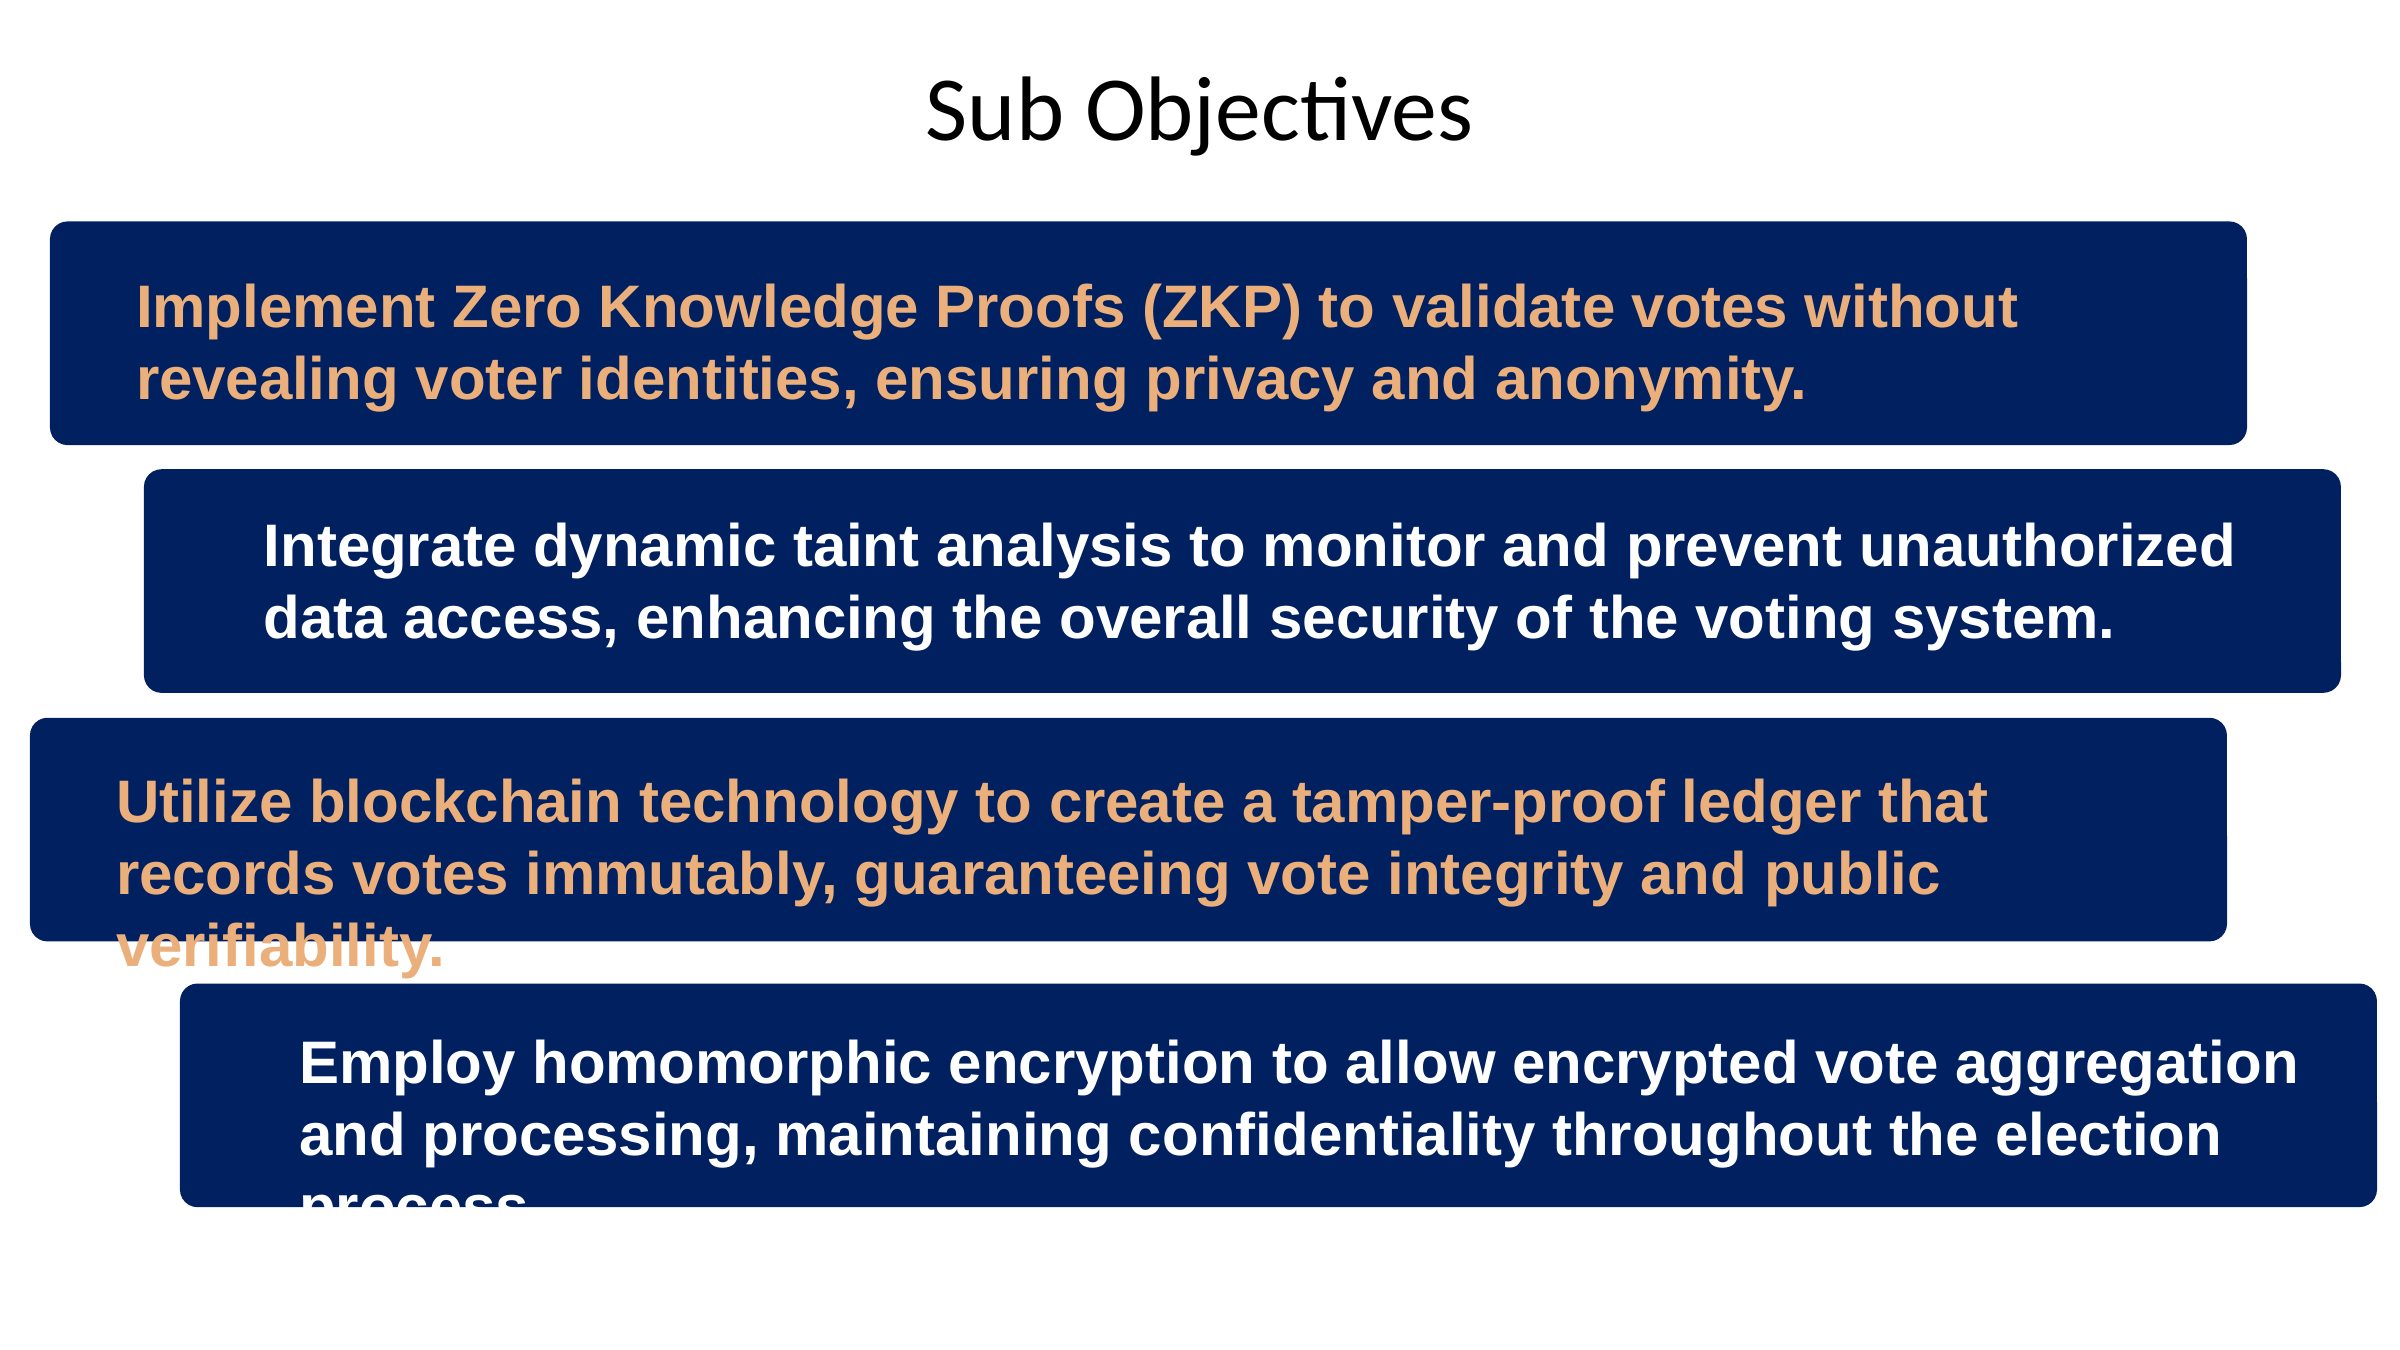

# Sub Objectives

Sub Objectives
Implement Zero Knowledge Proofs (ZKP) to validate votes without revealing voter identities, ensuring privacy and anonymity.

Integrate dynamic taint analysis to monitor and prevent unauthorized data access, enhancing the overall security of the voting system.

Utilize blockchain technology to create a tamper-proof ledger that records votes immutably, guaranteeing vote integrity and public verifiability.

Employ homomorphic encryption to allow encrypted vote aggregation and processing, maintaining confidentiality throughout the election process.